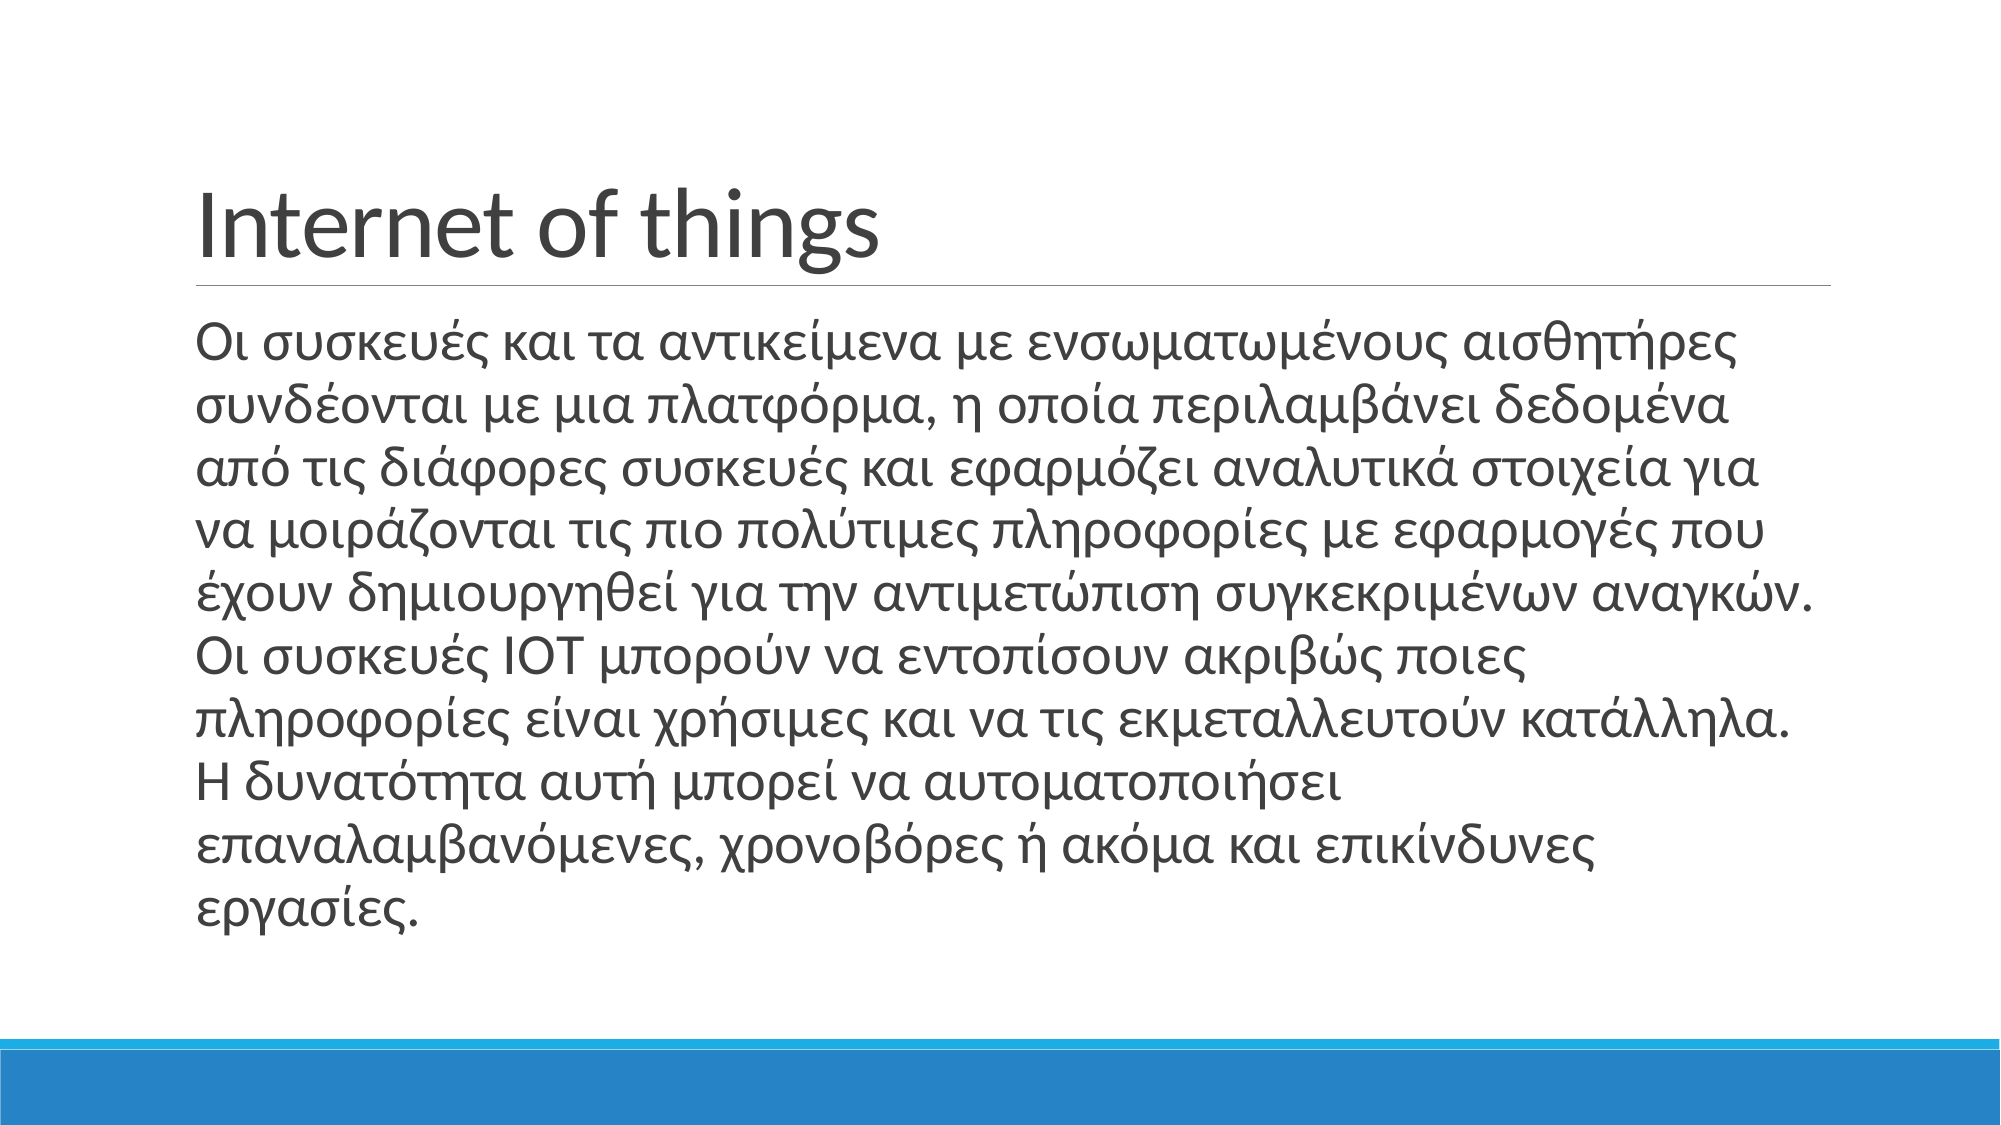

# Internet of things
Οι συσκευές και τα αντικείμενα με ενσωματωμένους αισθητήρες συνδέονται με μια πλατφόρμα, η οποία περιλαμβάνει δεδομένα από τις διάφορες συσκευές και εφαρμόζει αναλυτικά στοιχεία για να μοιράζονται τις πιο πολύτιμες πληροφορίες με εφαρμογές που έχουν δημιουργηθεί για την αντιμετώπιση συγκεκριμένων αναγκών. Οι συσκευές IOT μπορούν να εντοπίσουν ακριβώς ποιες πληροφορίες είναι χρήσιμες και να τις εκμεταλλευτούν κατάλληλα. Η δυνατότητα αυτή μπορεί να αυτοματοποιήσει επαναλαμβανόμενες, χρονοβόρες ή ακόμα και επικίνδυνες εργασίες.